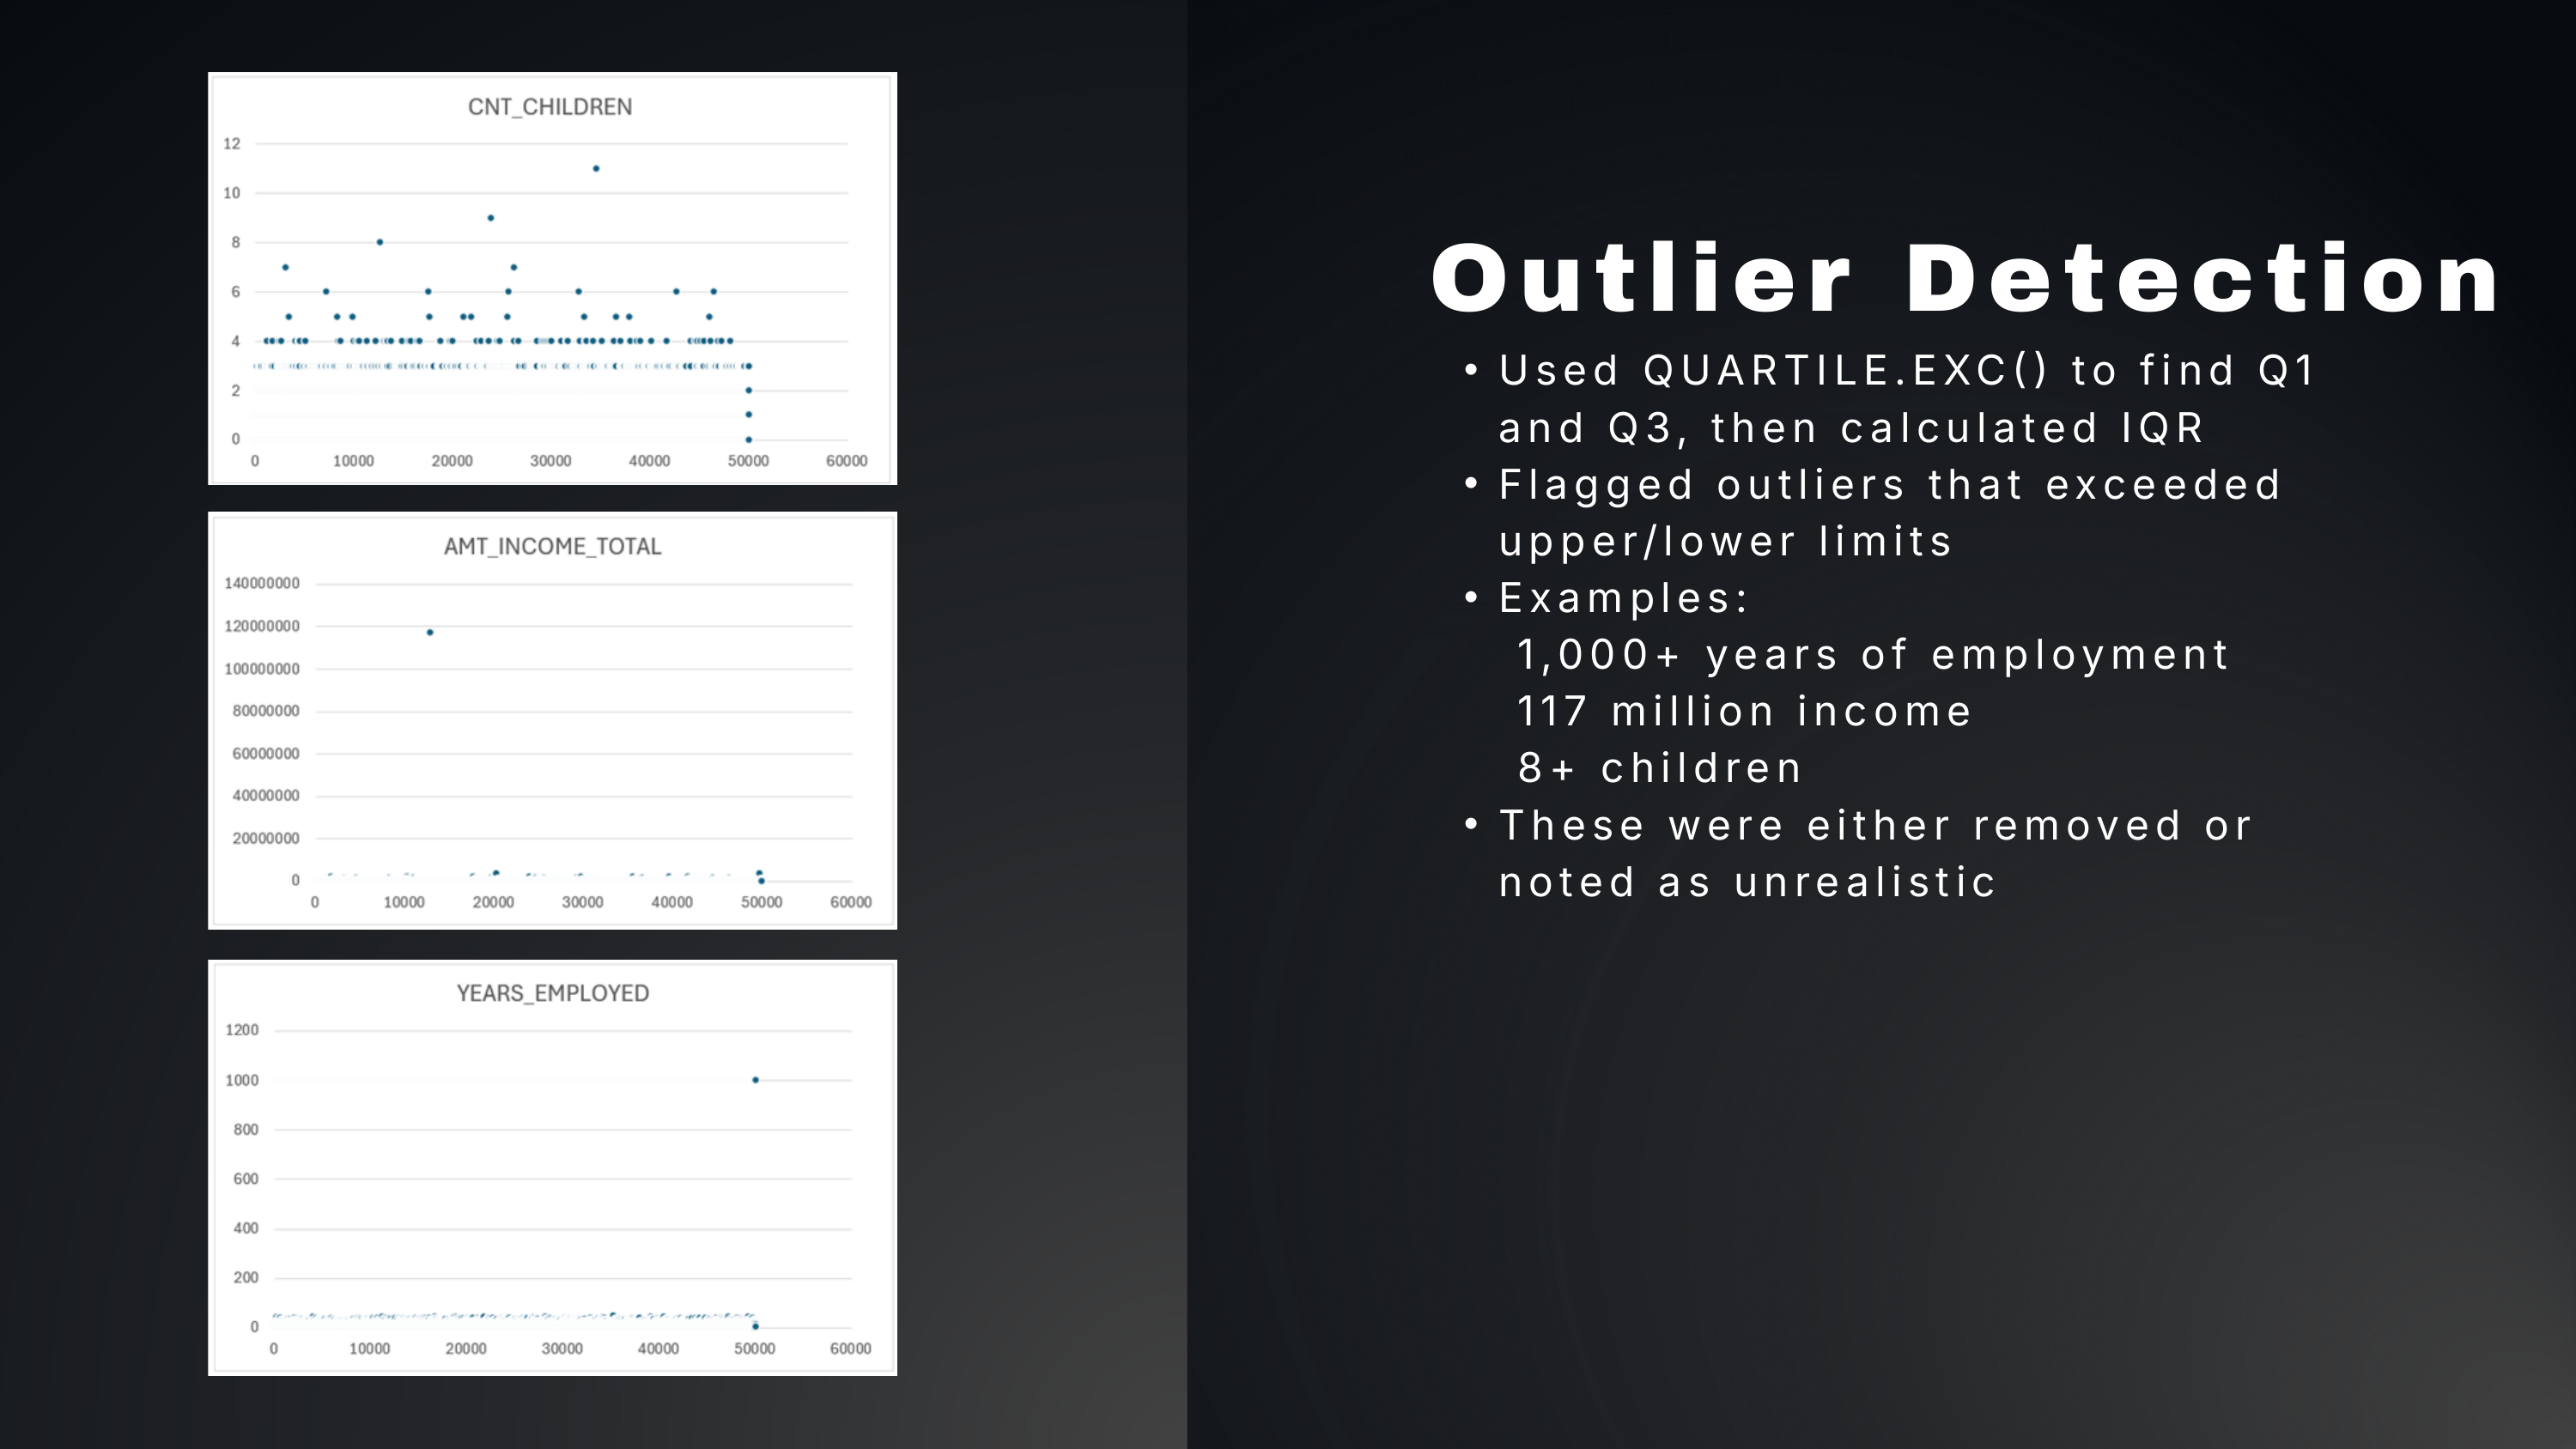

Outlier Detection
Used QUARTILE.EXC() to find Q1 and Q3, then calculated IQR
Flagged outliers that exceeded upper/lower limits
Examples:
     1,000+ years of employment
     117 million income
     8+ children
These were either removed or noted as unrealistic